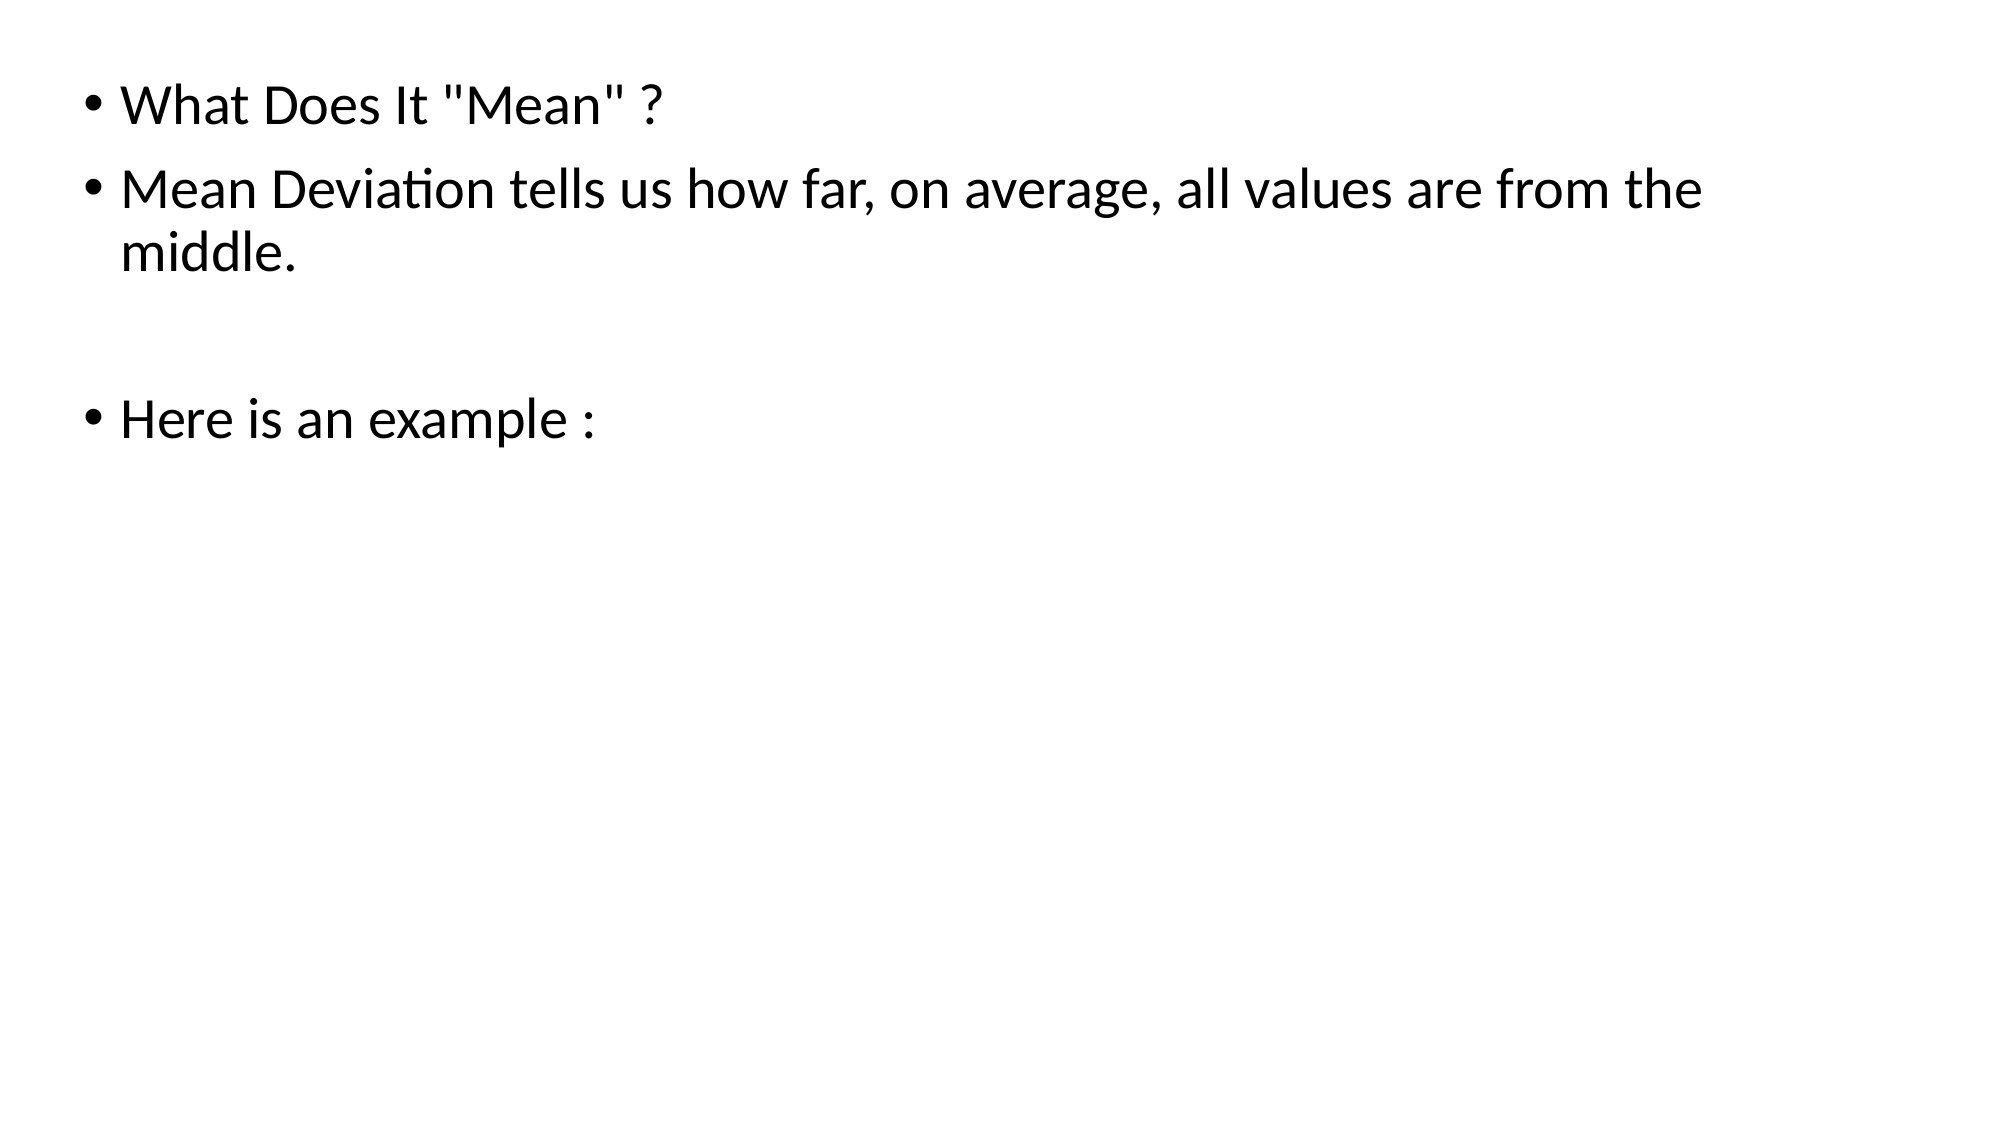

What Does It "Mean" ?
Mean Deviation tells us how far, on average, all values are from the middle.

Here is an example :